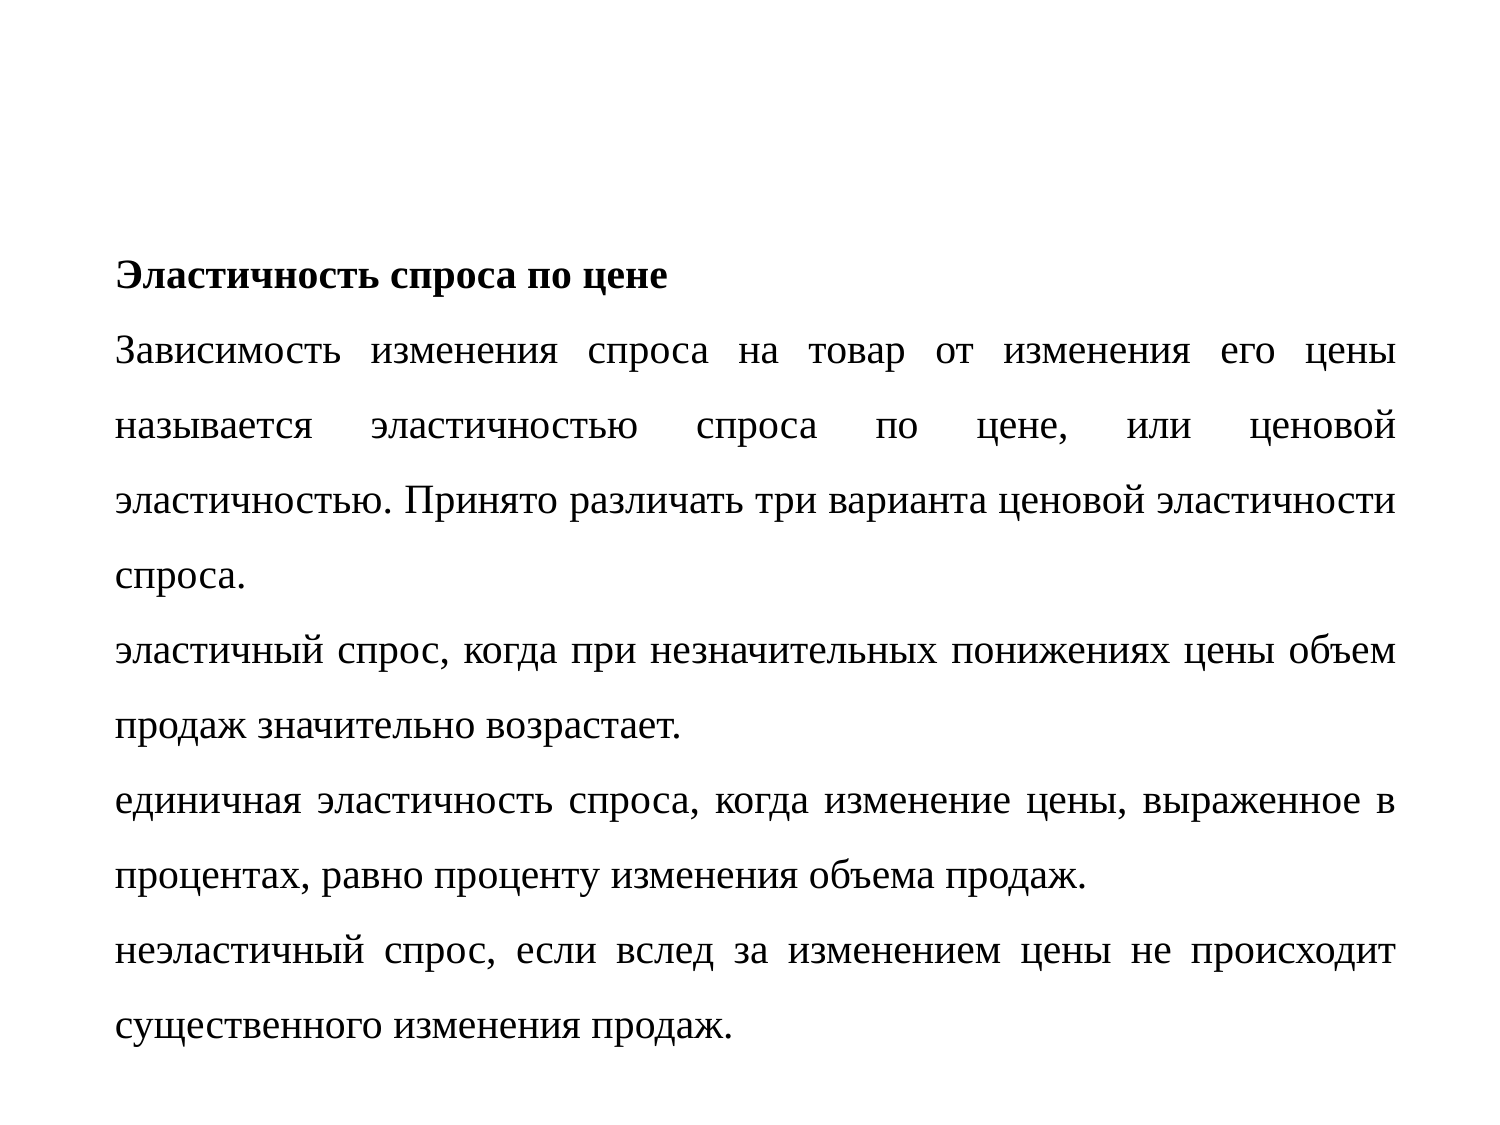

Эластичность спроса по цене
Зависимость изменения спроса на товар от изменения его цены называется эластичностью спроса по цене, или ценовой эластичностью. Принято различать три варианта ценовой эластичности спроса.
эластичный спрос, когда при незначительных понижениях цены объем продаж значительно возрастает.
единичная эластичность спроса, когда изменение цены, выраженное в процентах, равно проценту изменения объема продаж.
неэластичный спрос, если вслед за изменением цены не происходит существенного изменения продаж.